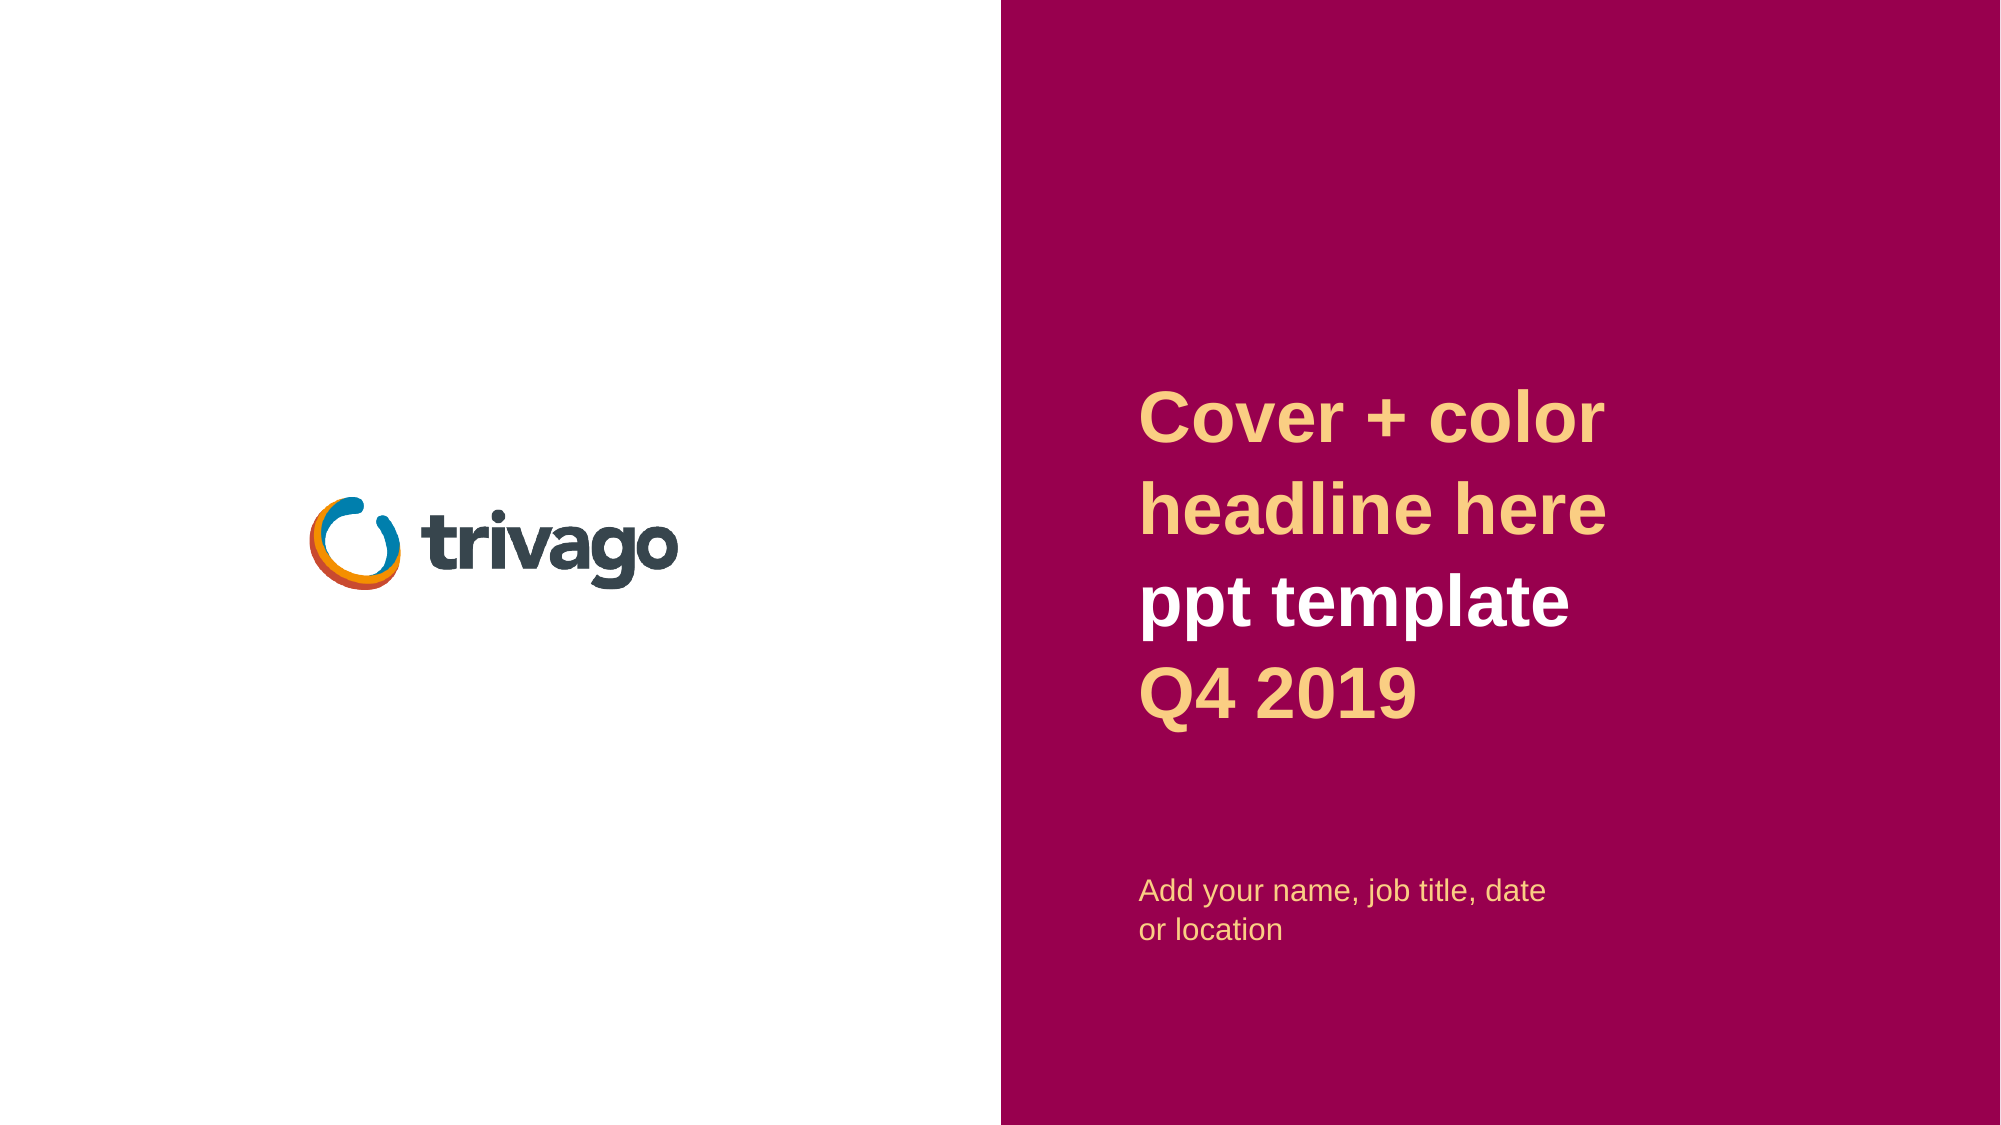

# Cover + color headline here ppt template Q4 2019
Add your name, job title, date
or location